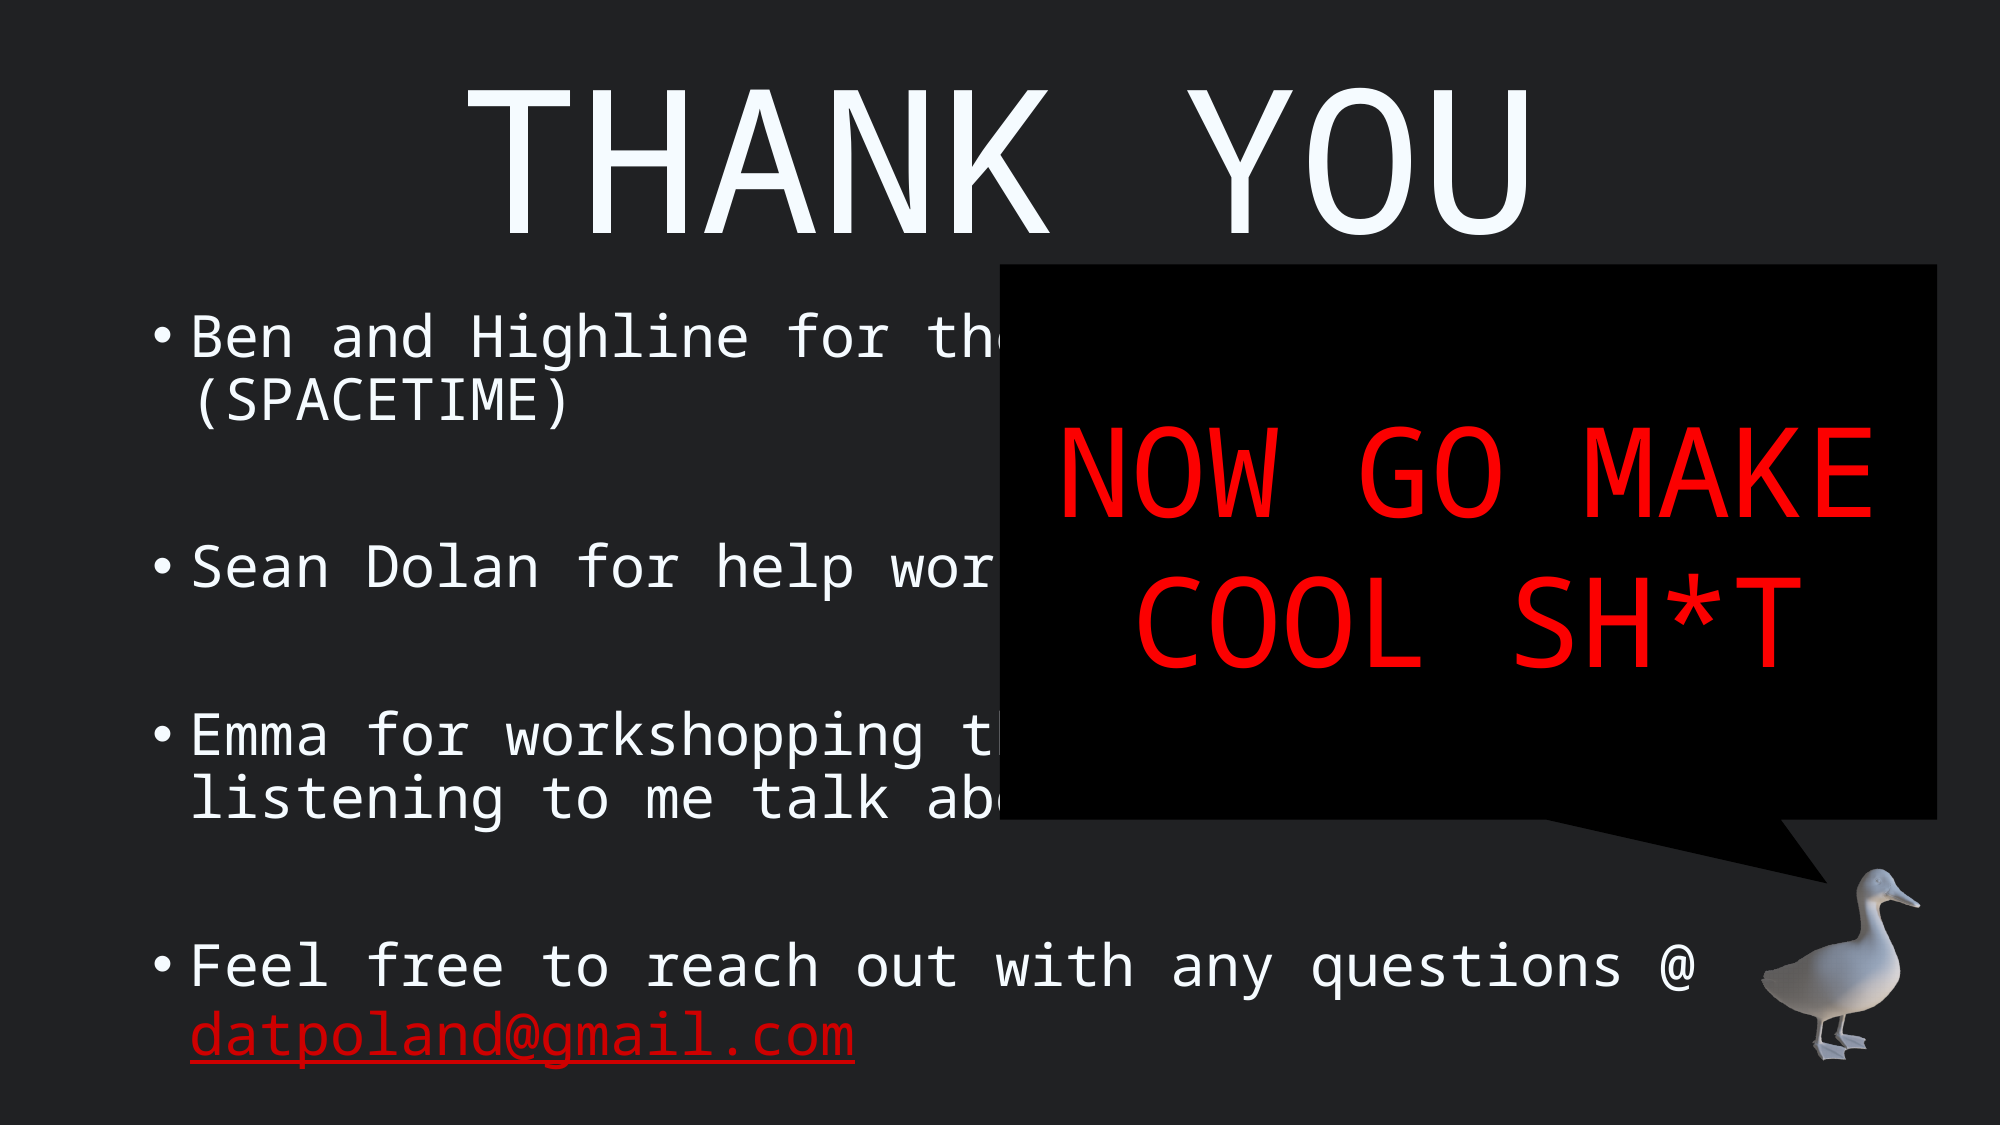

# THANK YOU
NOW GO MAKE COOL SH*T
Ben and Highline for the space and time (SPACETIME)

Sean Dolan for help workshopping

Emma for workshopping this presentation and listening to me talk about this for weeks

Feel free to reach out with any questions @ datpoland@gmail.com